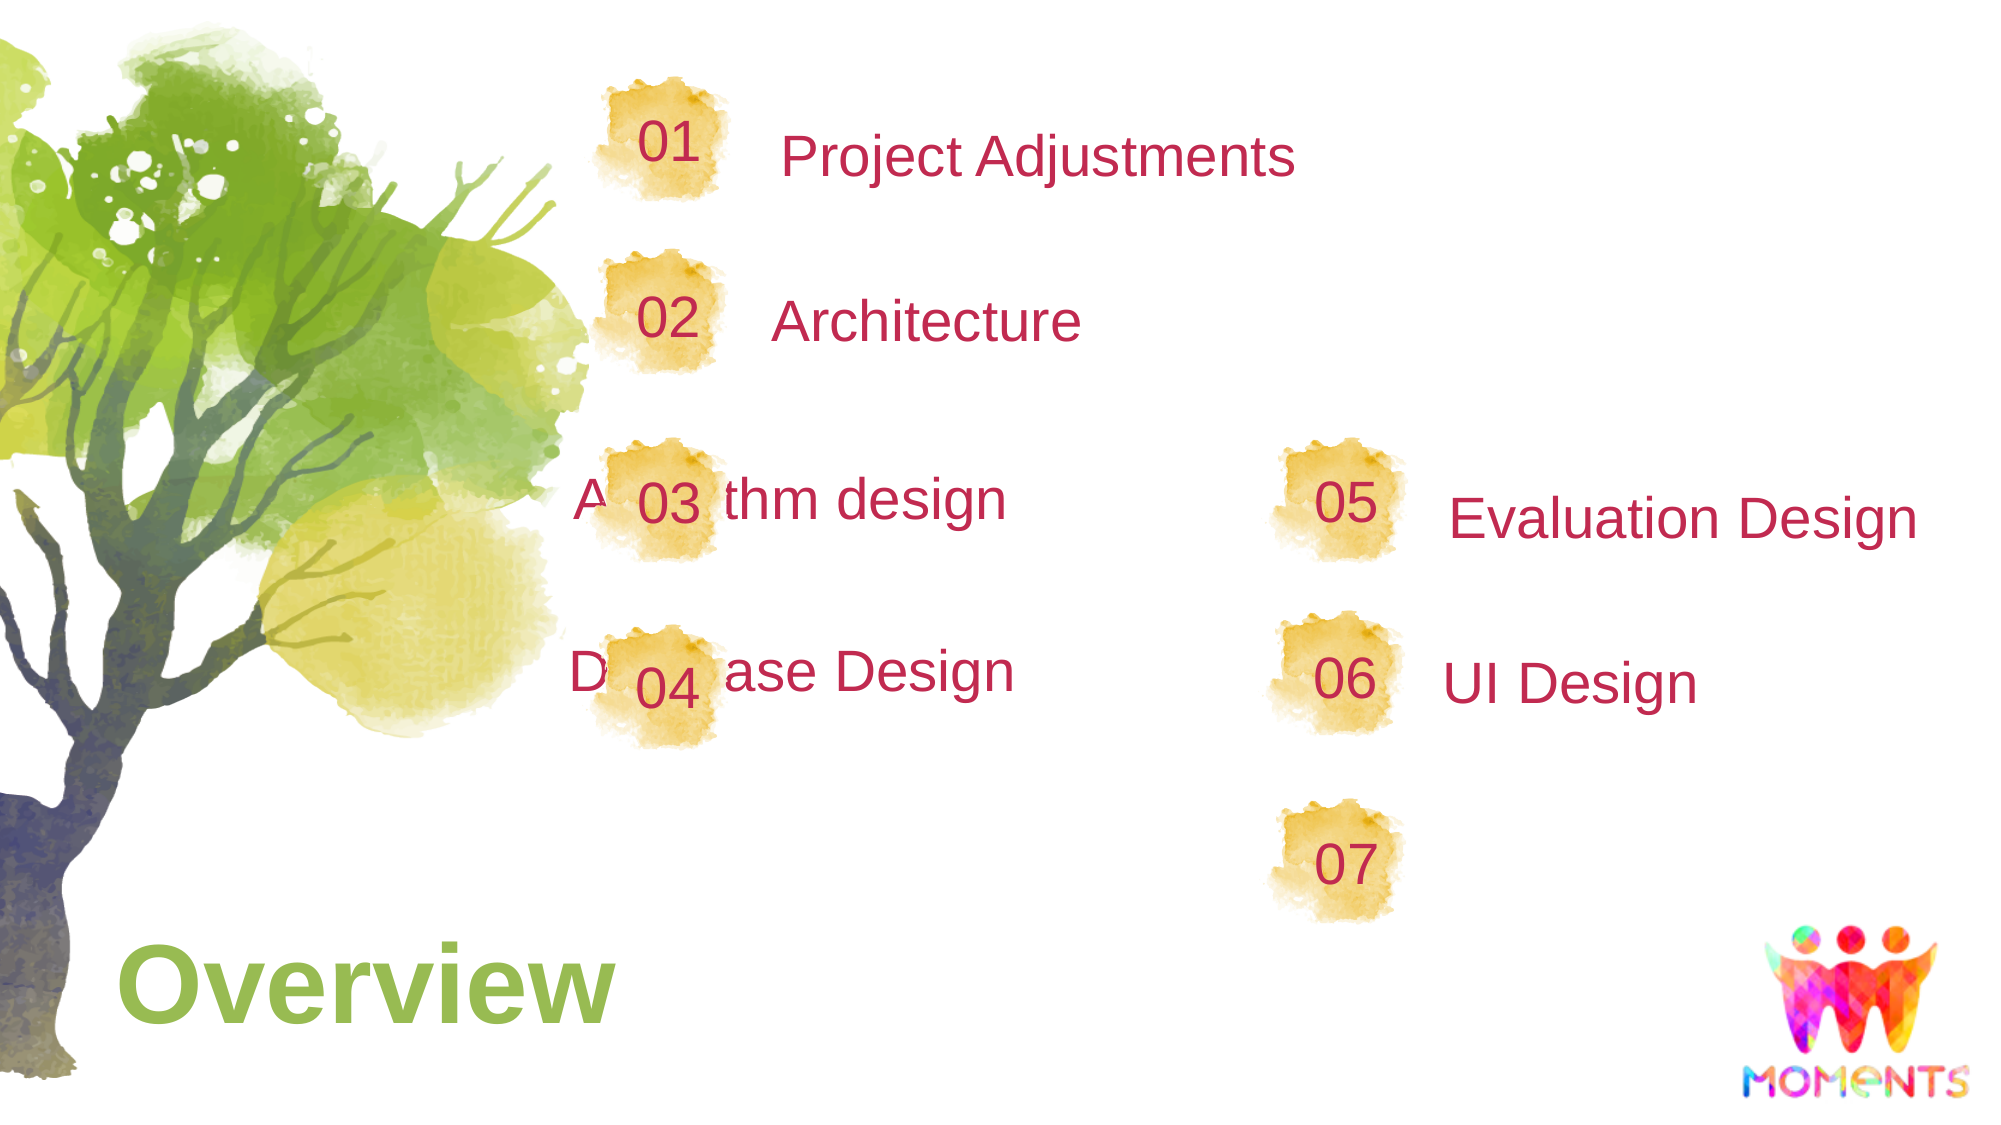

01
Project Adjustments

02
Architecture

Algorithm design

03

Database Design

04

05
Evaluation Design

06
UI Design

Review Plan

07

Overview